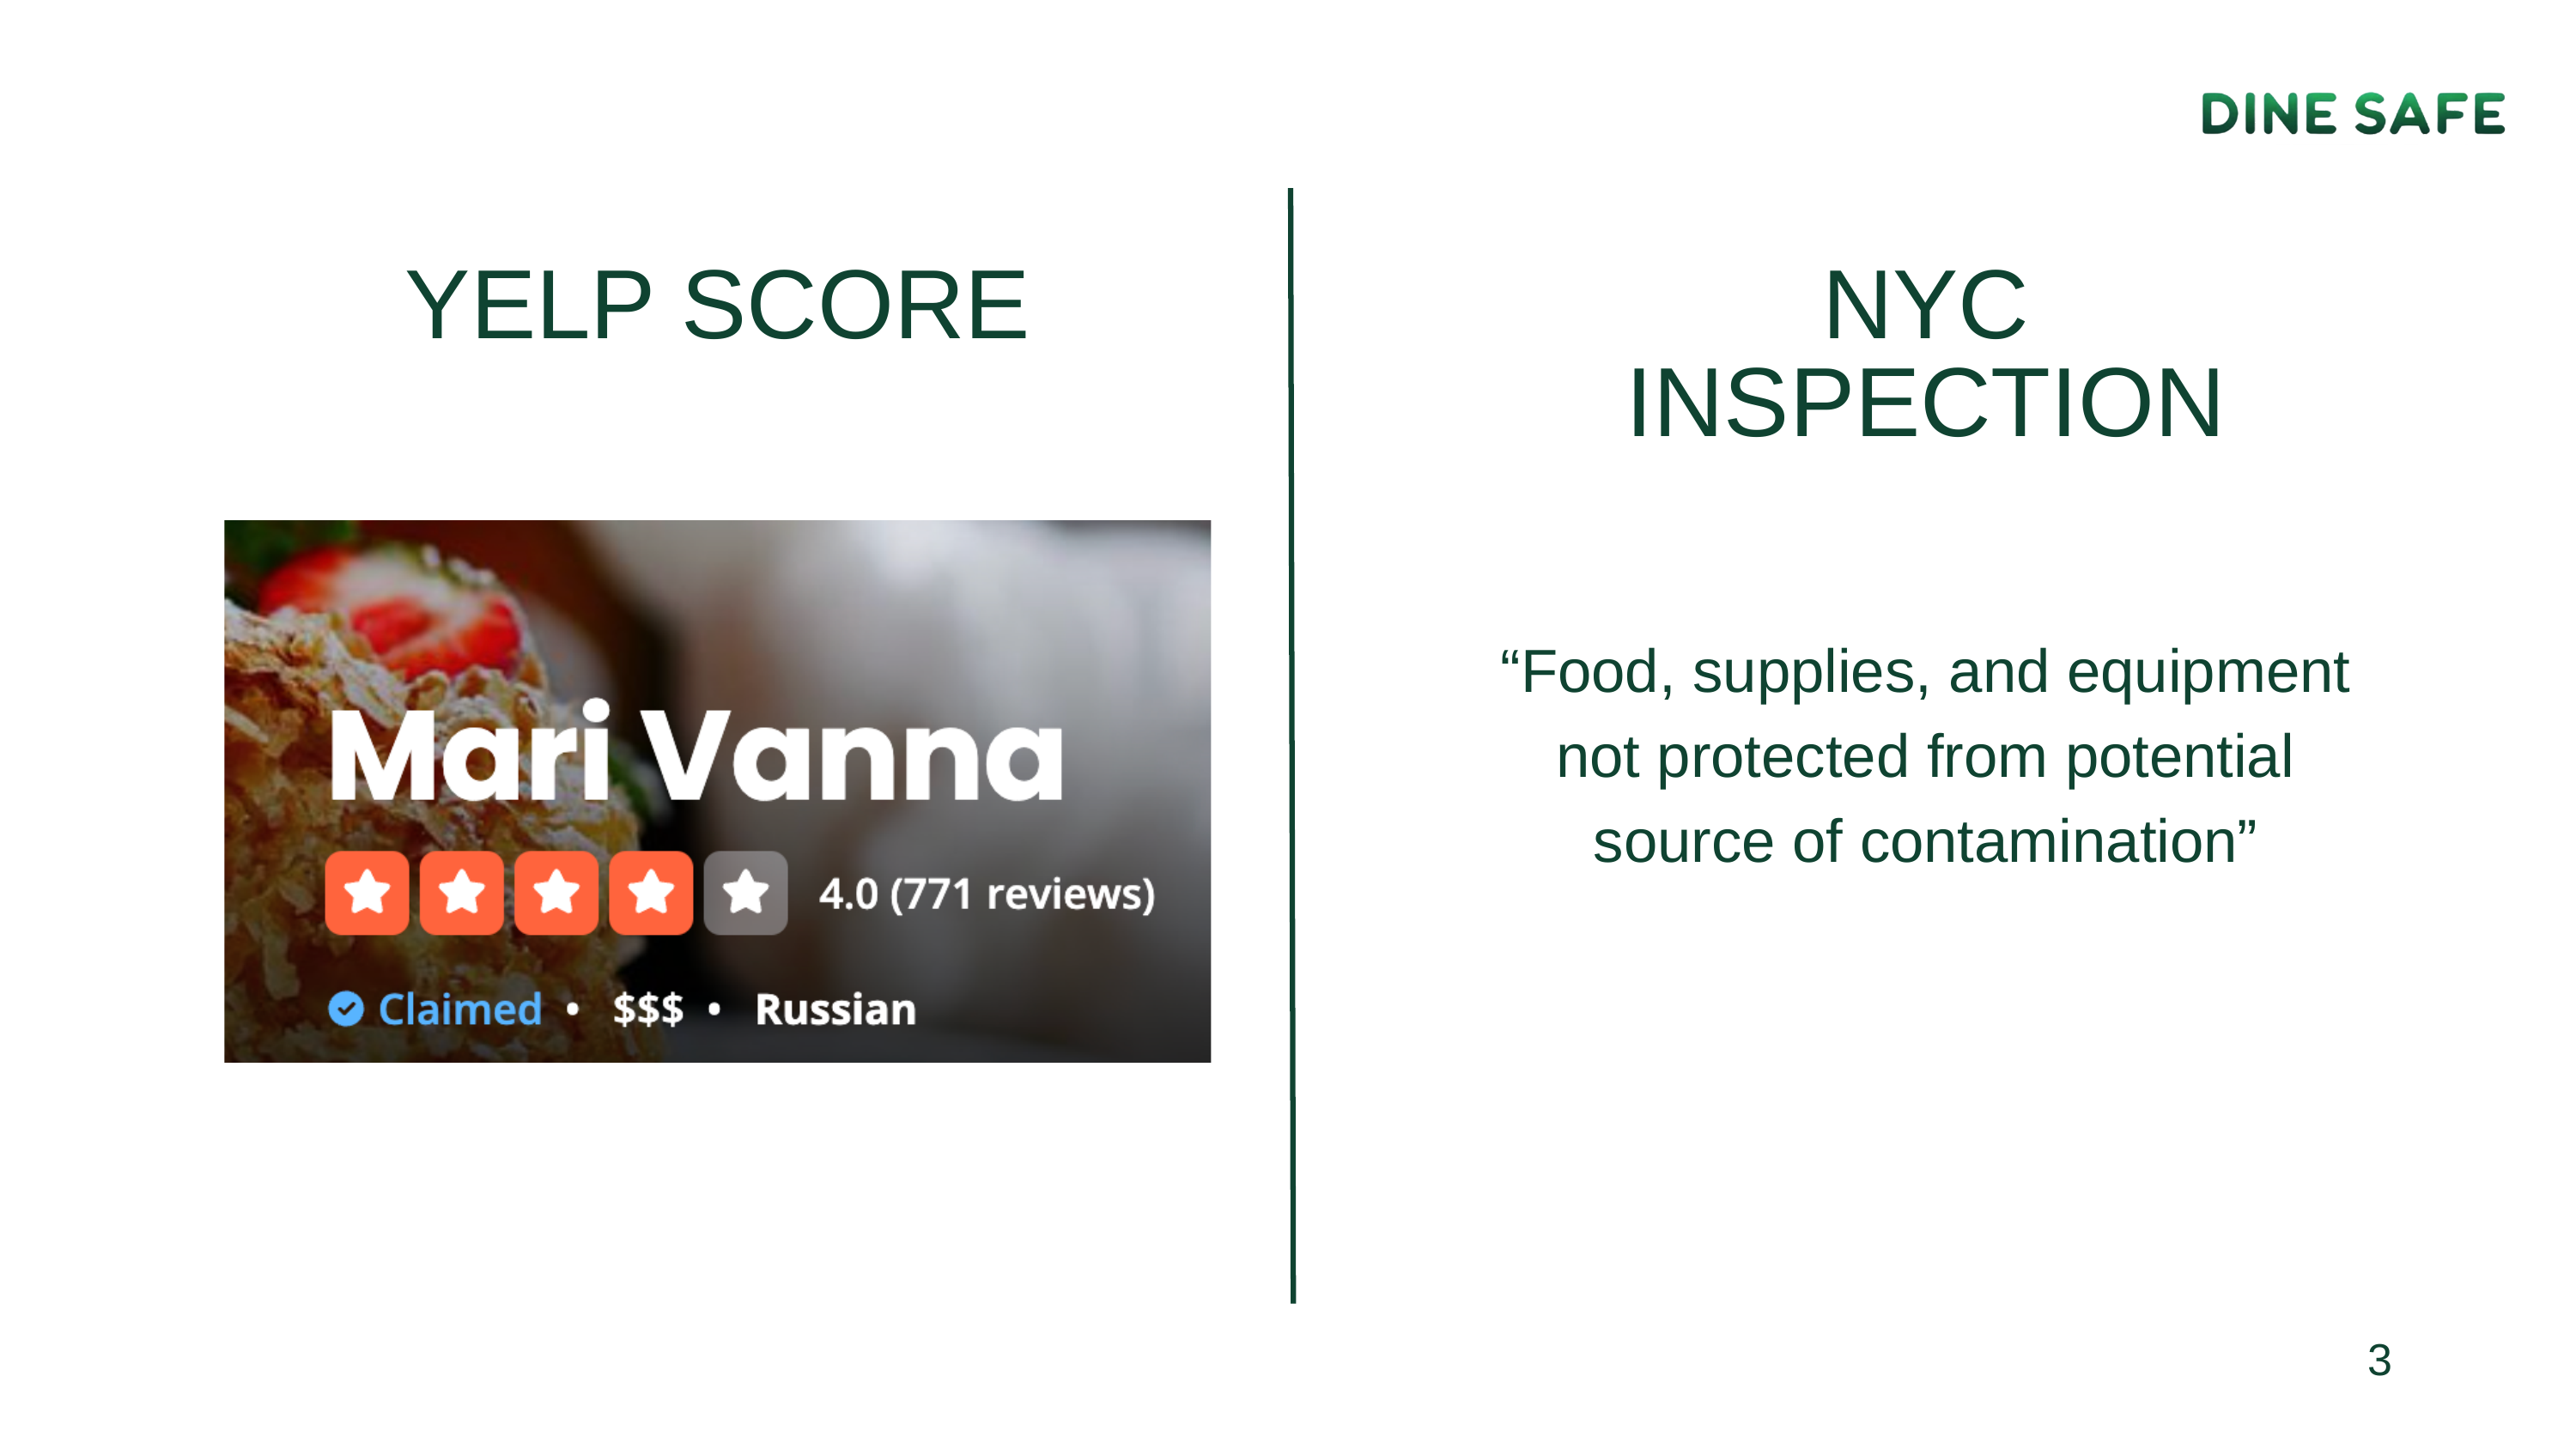

YELP SCORE
NYC INSPECTION

“Food, supplies, and equipment not protected from potential source of contamination”
3